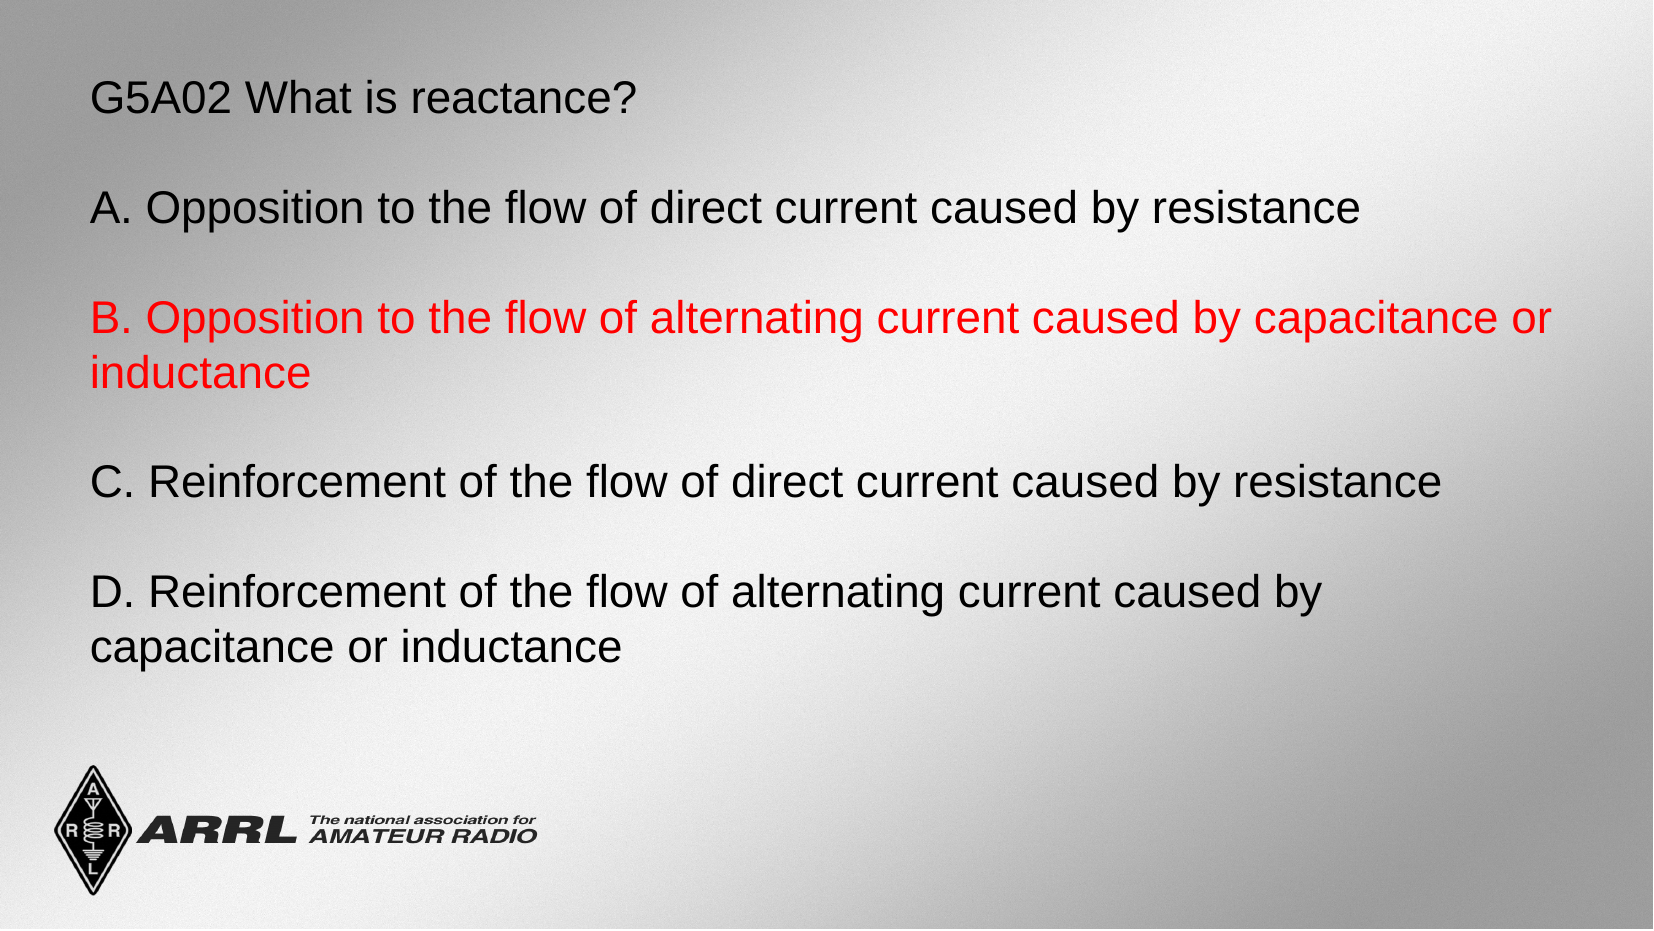

G5A02 What is reactance?

A. Opposition to the flow of direct current caused by resistance

B. Opposition to the flow of alternating current caused by capacitance or inductance

C. Reinforcement of the flow of direct current caused by resistance

D. Reinforcement of the flow of alternating current caused by capacitance or inductance